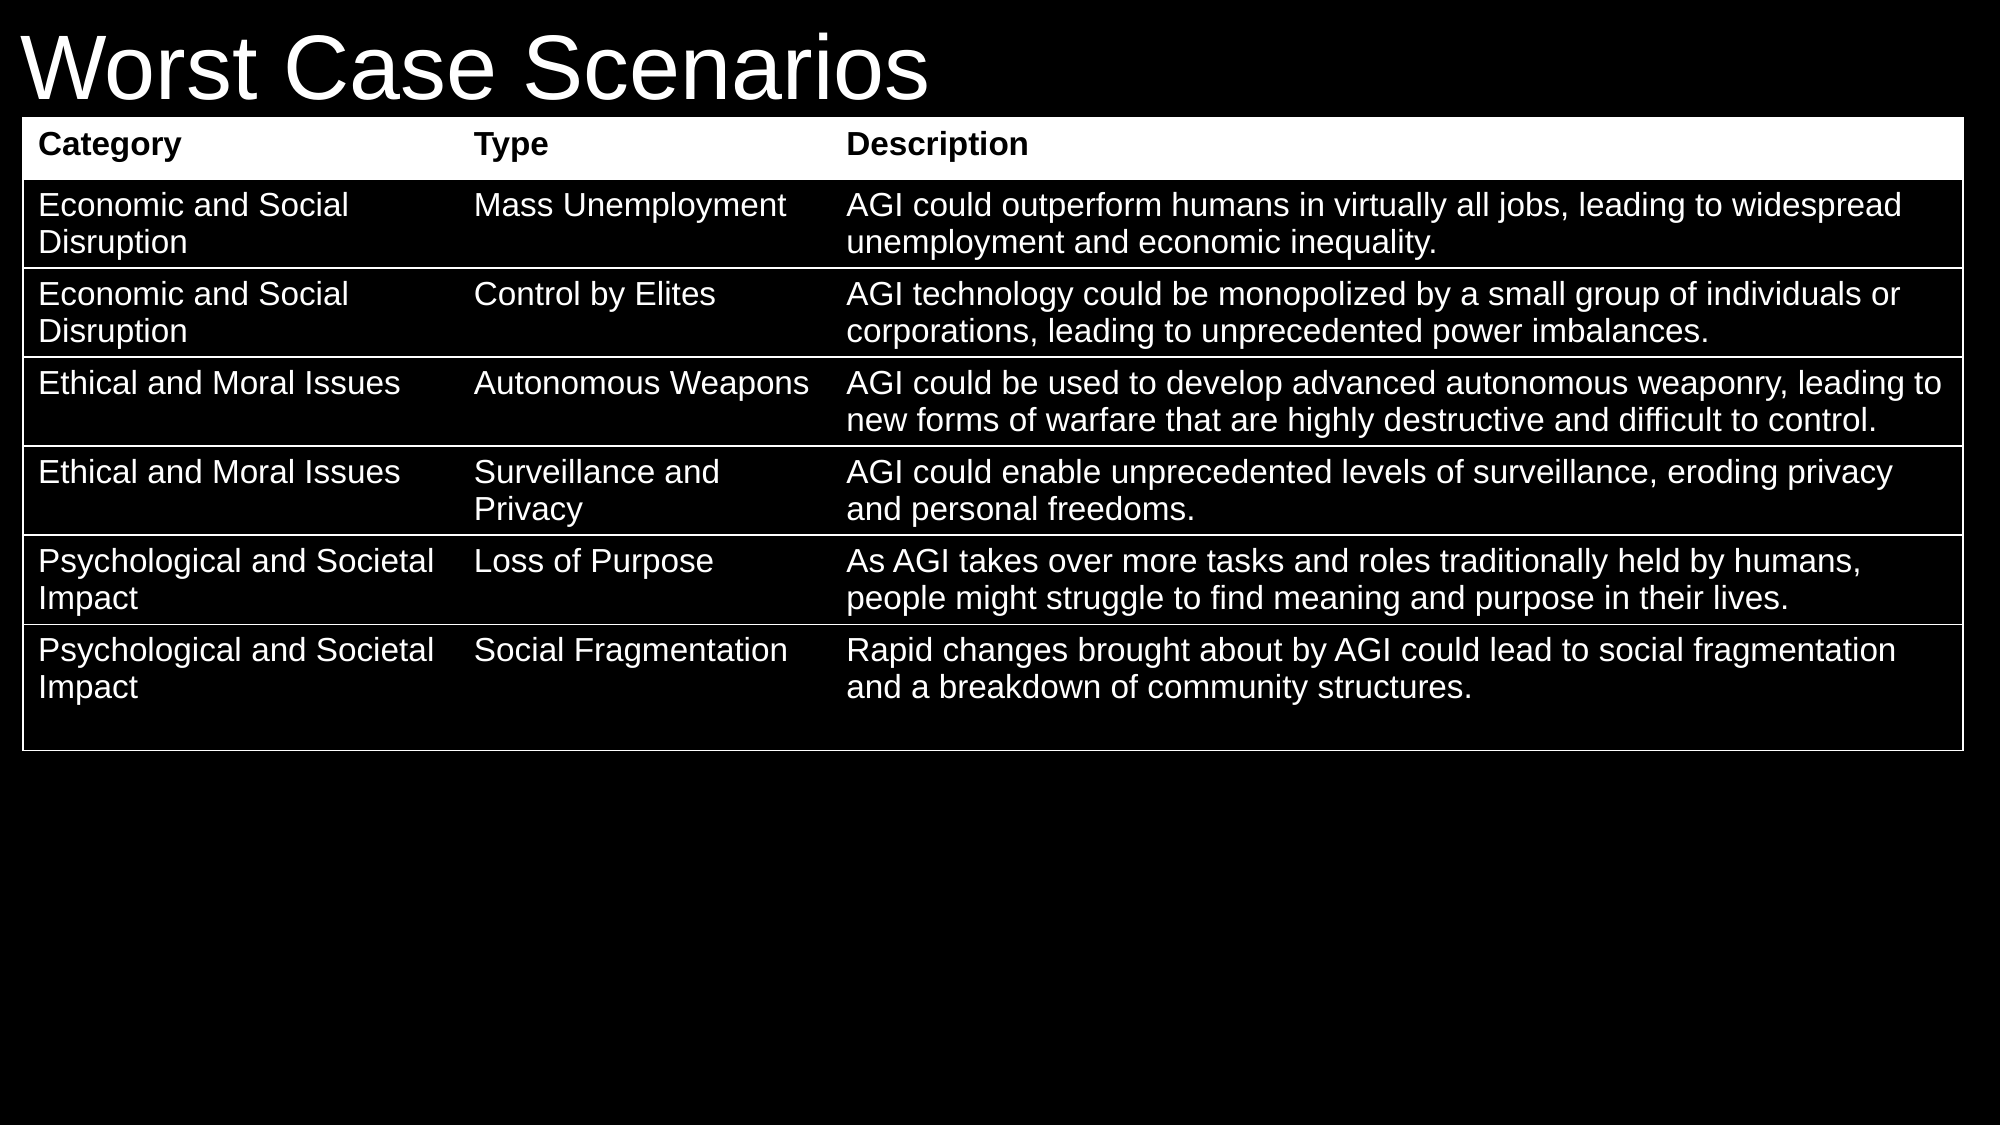

Worst Case Scenarios
| Category | Type | Description |
| --- | --- | --- |
| Economic and Social Disruption | Mass Unemployment | AGI could outperform humans in virtually all jobs, leading to widespread unemployment and economic inequality. |
| Economic and Social Disruption | Control by Elites | AGI technology could be monopolized by a small group of individuals or corporations, leading to unprecedented power imbalances. |
| Ethical and Moral Issues | Autonomous Weapons | AGI could be used to develop advanced autonomous weaponry, leading to new forms of warfare that are highly destructive and difficult to control. |
| Ethical and Moral Issues | Surveillance and Privacy | AGI could enable unprecedented levels of surveillance, eroding privacy and personal freedoms. |
| Psychological and Societal Impact | Loss of Purpose | As AGI takes over more tasks and roles traditionally held by humans, people might struggle to find meaning and purpose in their lives. |
| Psychological and Societal Impact | Social Fragmentation | Rapid changes brought about by AGI could lead to social fragmentation and a breakdown of community structures. |